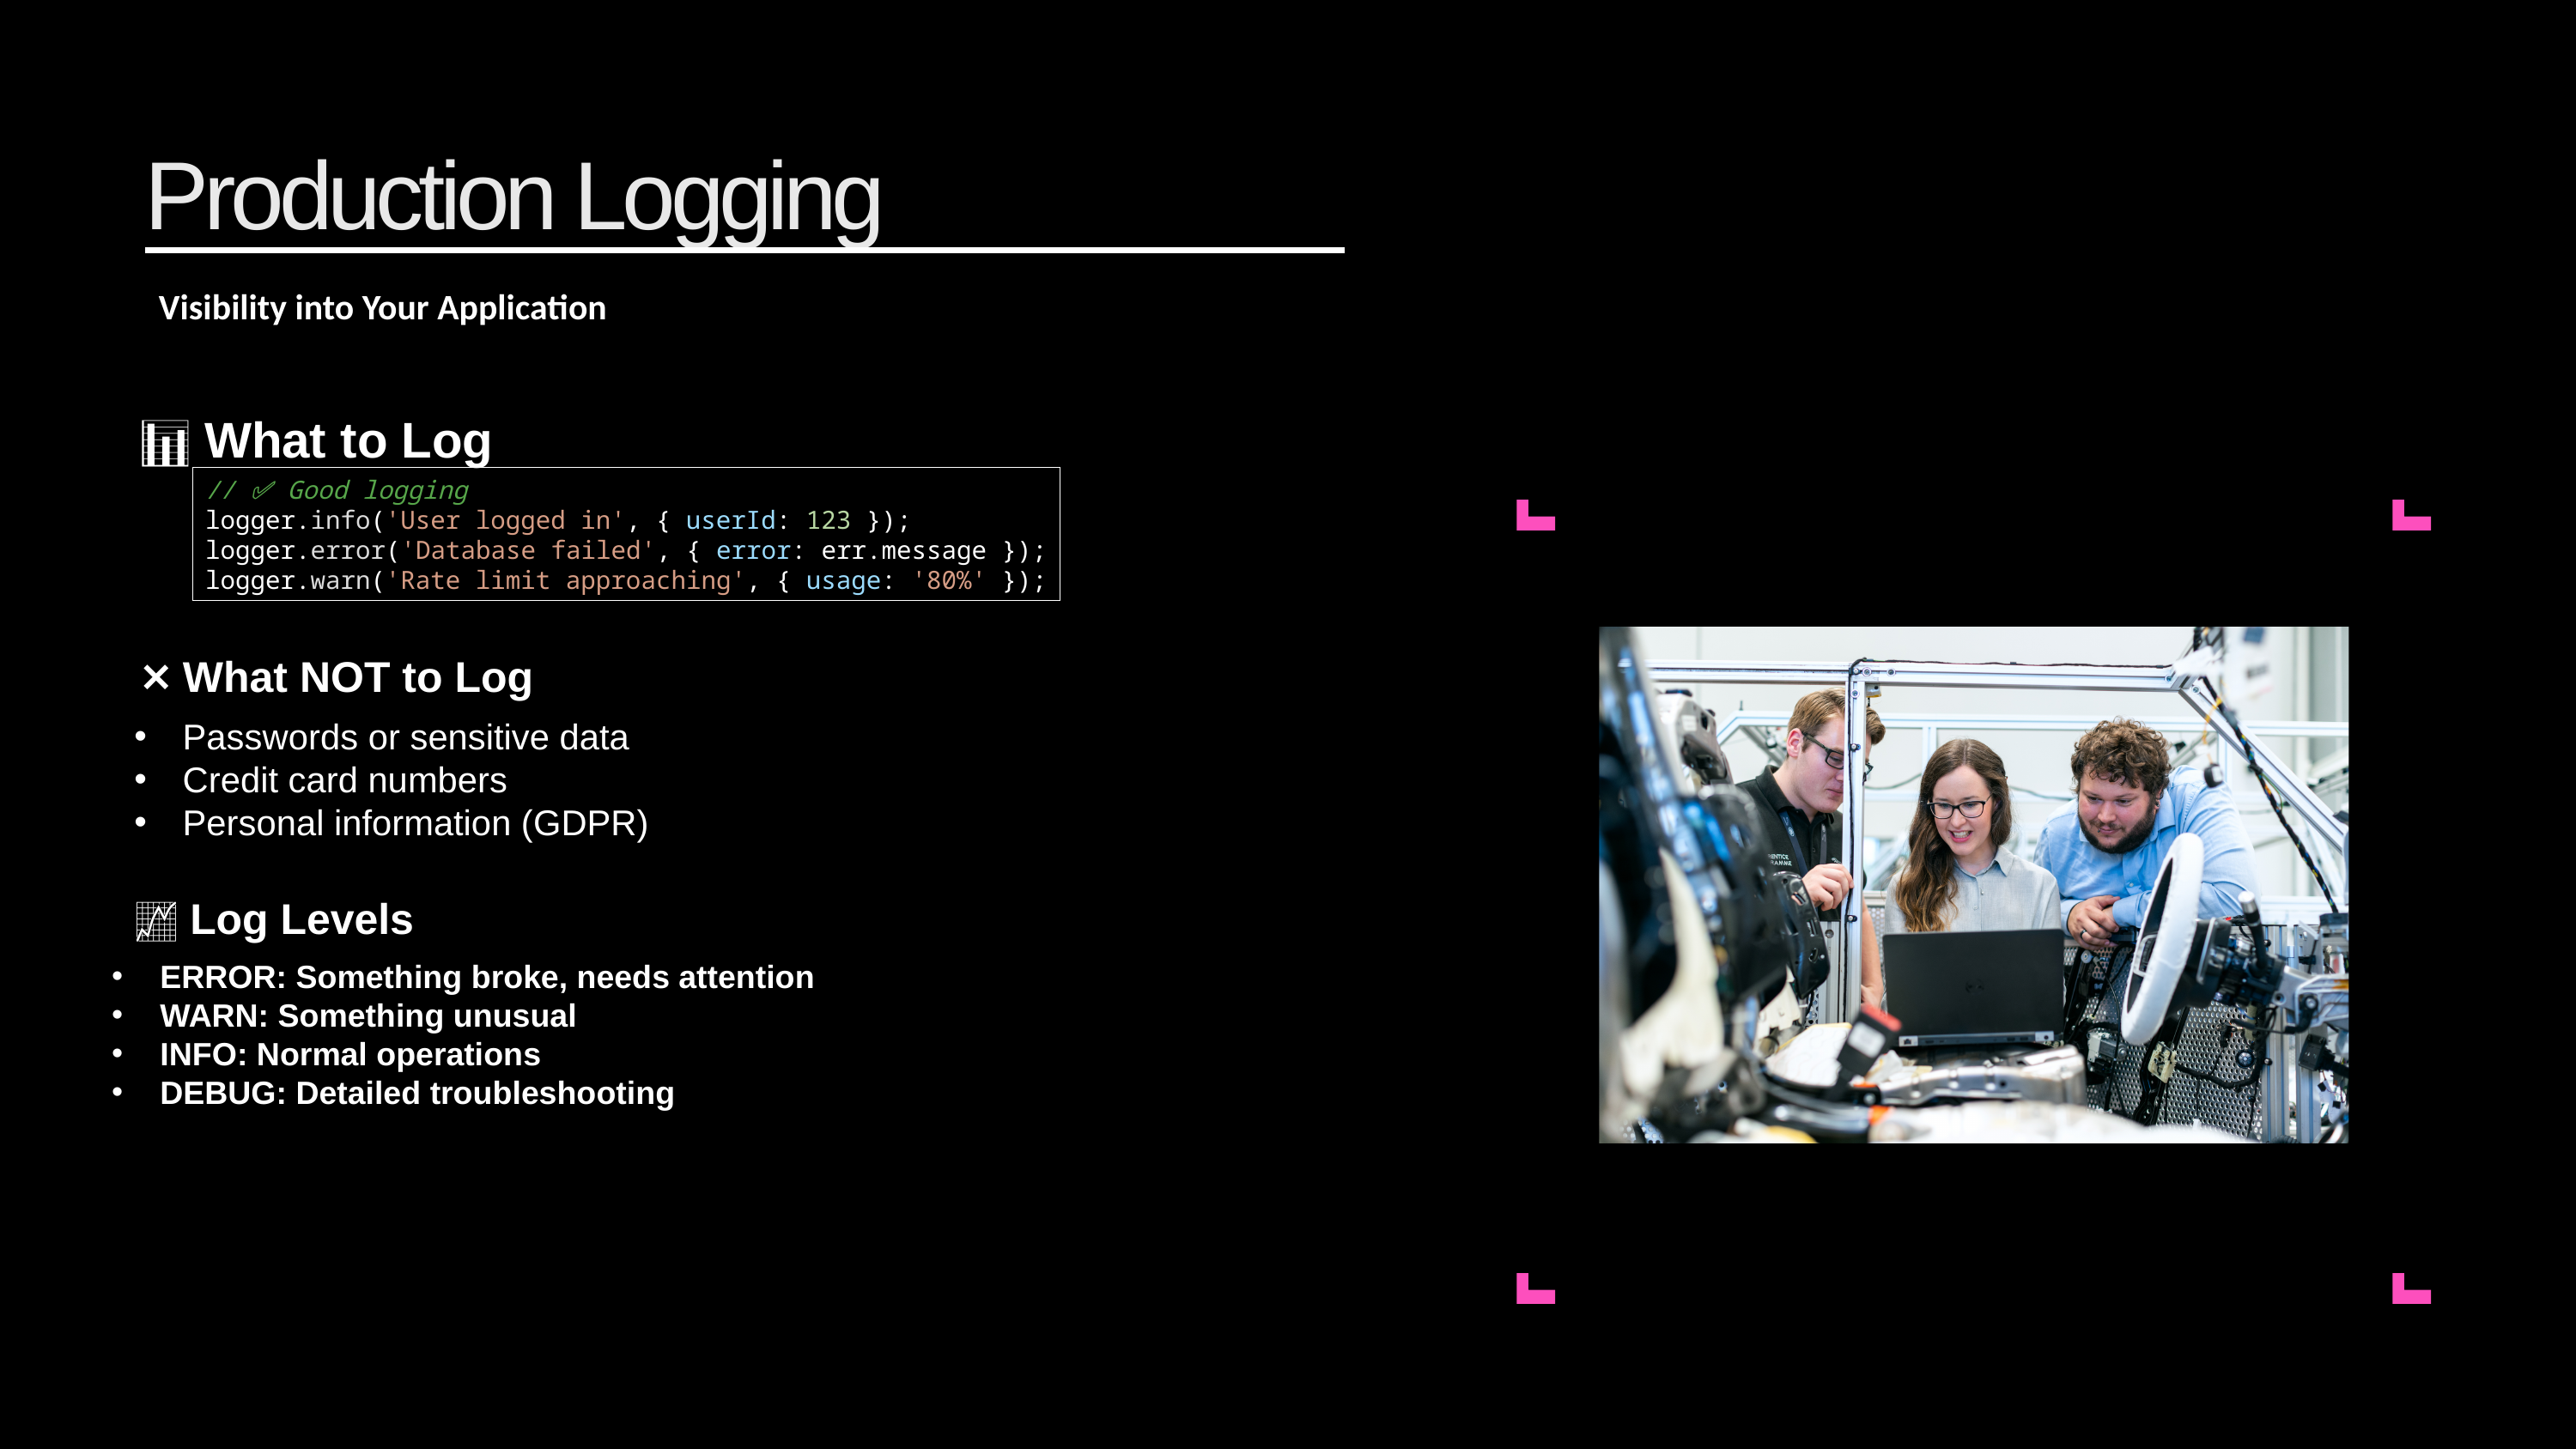

Production Logging

Visibility into Your Application
📊 What to Log
// ✅ Good logging
logger.info('User logged in', { userId: 123 });
logger.error('Database failed', { error: err.message });
logger.warn('Rate limit approaching', { usage: '80%' });

❌ What NOT to Log
Passwords or sensitive data
Credit card numbers
Personal information (GDPR)
📈 Log Levels
ERROR: Something broke, needs attention
WARN: Something unusual
INFO: Normal operations
DEBUG: Detailed troubleshooting